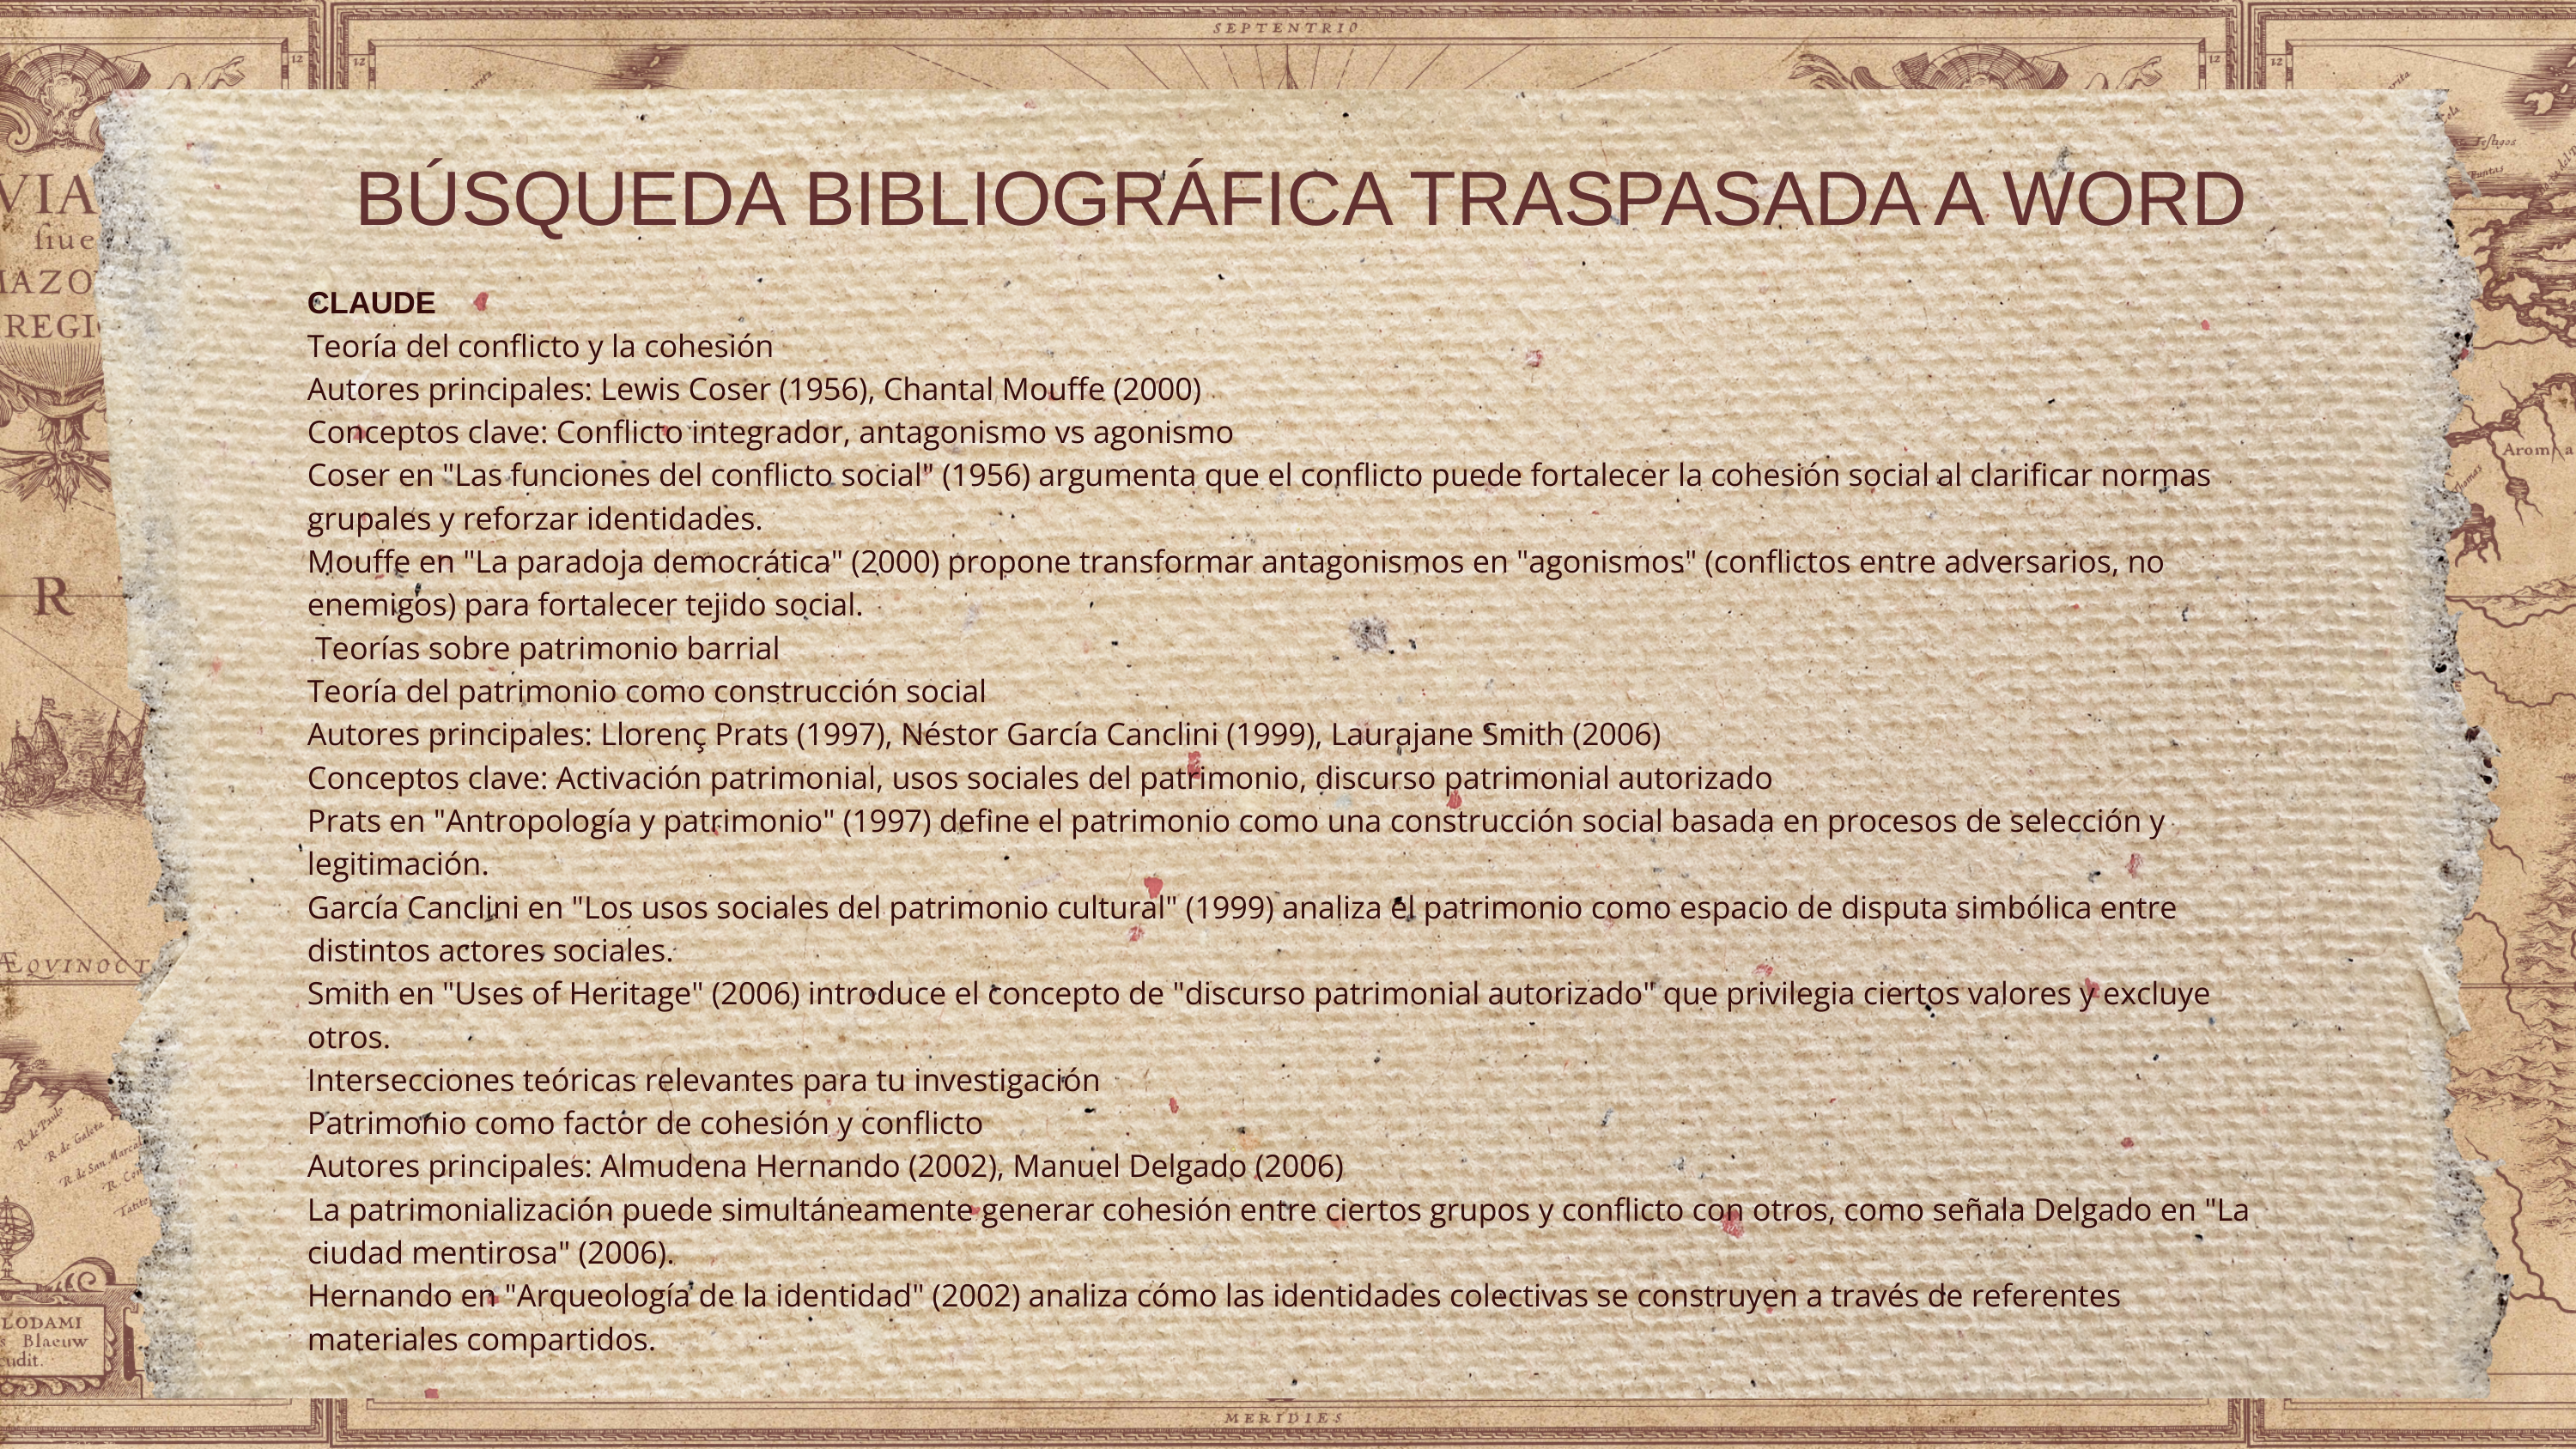

BÚSQUEDA BIBLIOGRÁFICA TRASPASADA A WORD
CLAUDE
Teoría del conflicto y la cohesión
Autores principales: Lewis Coser (1956), Chantal Mouffe (2000)
Conceptos clave: Conflicto integrador, antagonismo vs agonismo
Coser en "Las funciones del conflicto social" (1956) argumenta que el conflicto puede fortalecer la cohesión social al clarificar normas grupales y reforzar identidades.
Mouffe en "La paradoja democrática" (2000) propone transformar antagonismos en "agonismos" (conflictos entre adversarios, no enemigos) para fortalecer tejido social.
 Teorías sobre patrimonio barrial
Teoría del patrimonio como construcción social
Autores principales: Llorenç Prats (1997), Néstor García Canclini (1999), Laurajane Smith (2006)
Conceptos clave: Activación patrimonial, usos sociales del patrimonio, discurso patrimonial autorizado
Prats en "Antropología y patrimonio" (1997) define el patrimonio como una construcción social basada en procesos de selección y legitimación.
García Canclini en "Los usos sociales del patrimonio cultural" (1999) analiza el patrimonio como espacio de disputa simbólica entre distintos actores sociales.
Smith en "Uses of Heritage" (2006) introduce el concepto de "discurso patrimonial autorizado" que privilegia ciertos valores y excluye otros.
Intersecciones teóricas relevantes para tu investigación
Patrimonio como factor de cohesión y conflicto
Autores principales: Almudena Hernando (2002), Manuel Delgado (2006)
La patrimonialización puede simultáneamente generar cohesión entre ciertos grupos y conflicto con otros, como señala Delgado en "La ciudad mentirosa" (2006).
Hernando en "Arqueología de la identidad" (2002) analiza cómo las identidades colectivas se construyen a través de referentes materiales compartidos.